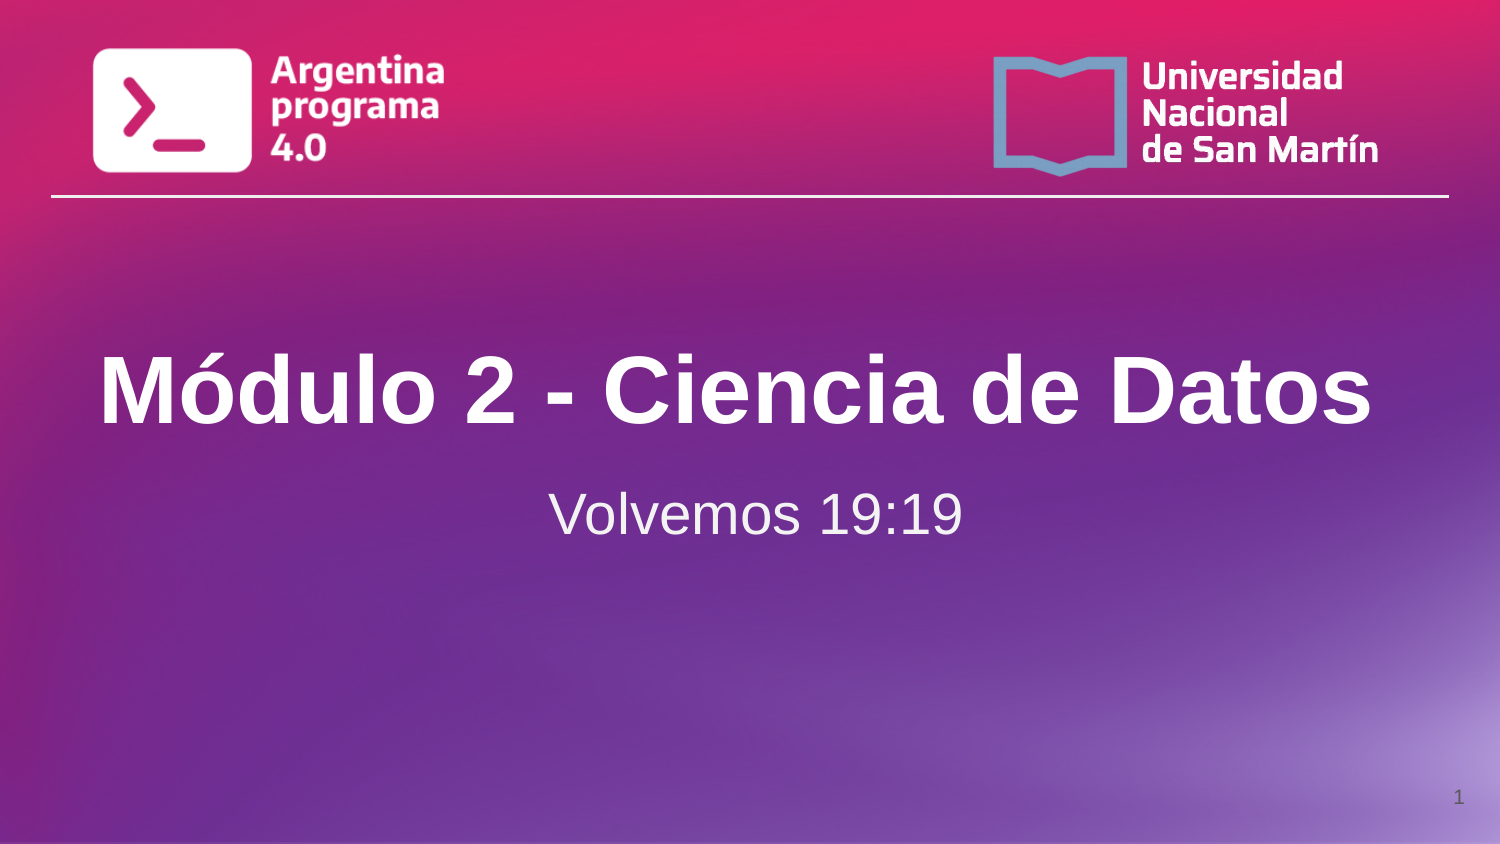

# Módulo 2 - Ciencia de Datos
Volvemos 19:19
1